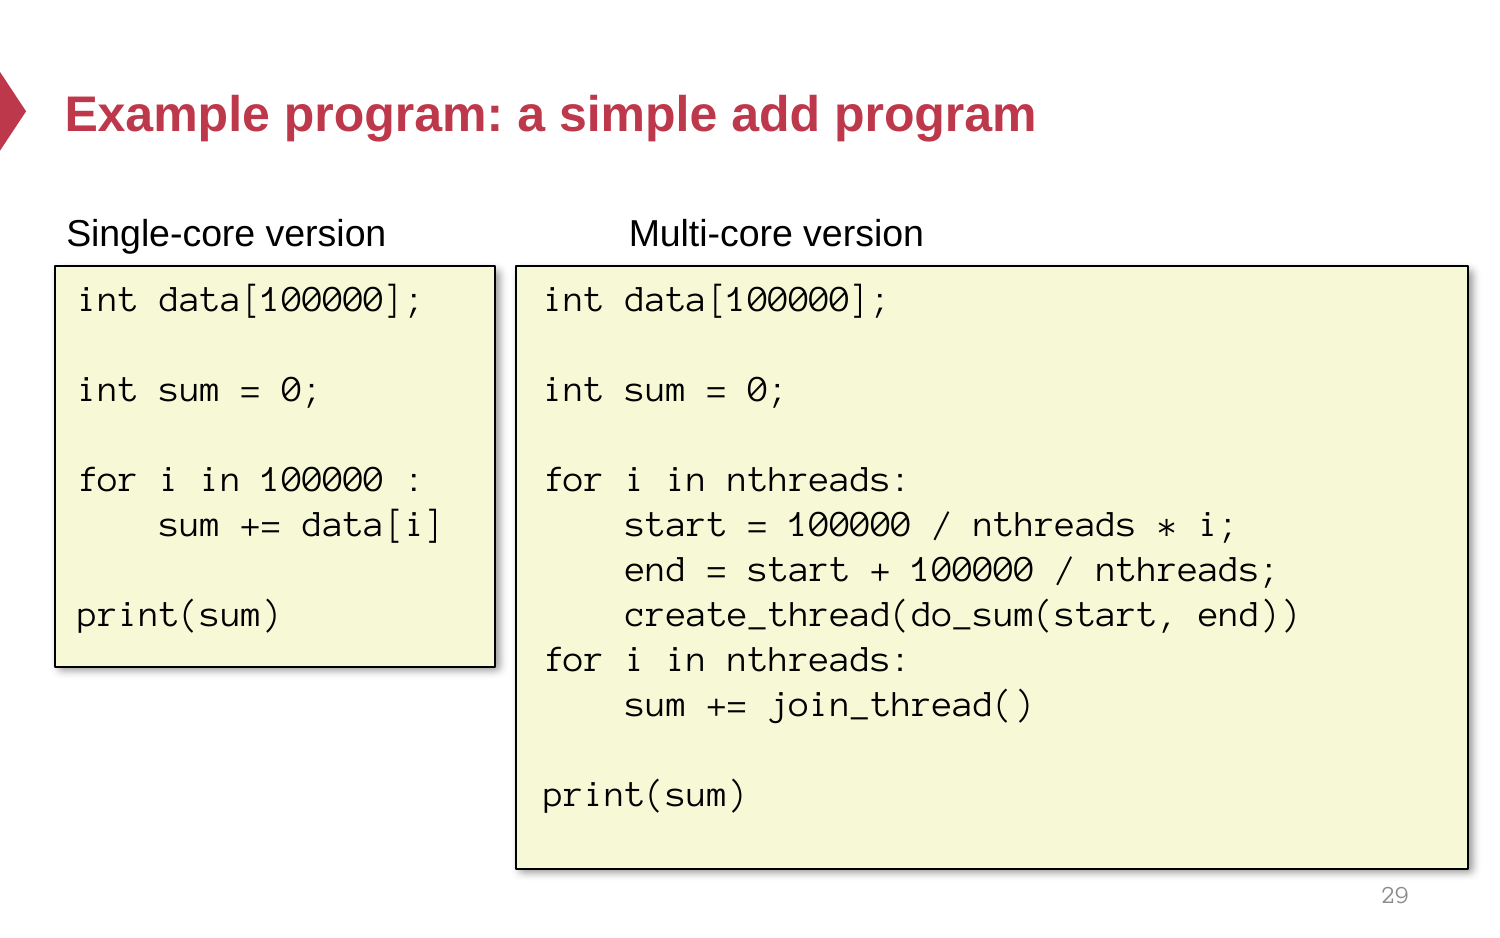

# Example program: a simple add program
Single-core version
Multi-core version

int data[100000];

int sum = 0;

for i in nthreads:
    start = 100000 / nthreads * i;
    end = start + 100000 / nthreads;
    create_thread(do_sum(start, end))
for i in nthreads:
    sum += join_thread()

print(sum)

int data[100000];

int sum = 0;

for i in 100000 :
    sum += data[i]

print(sum)

29